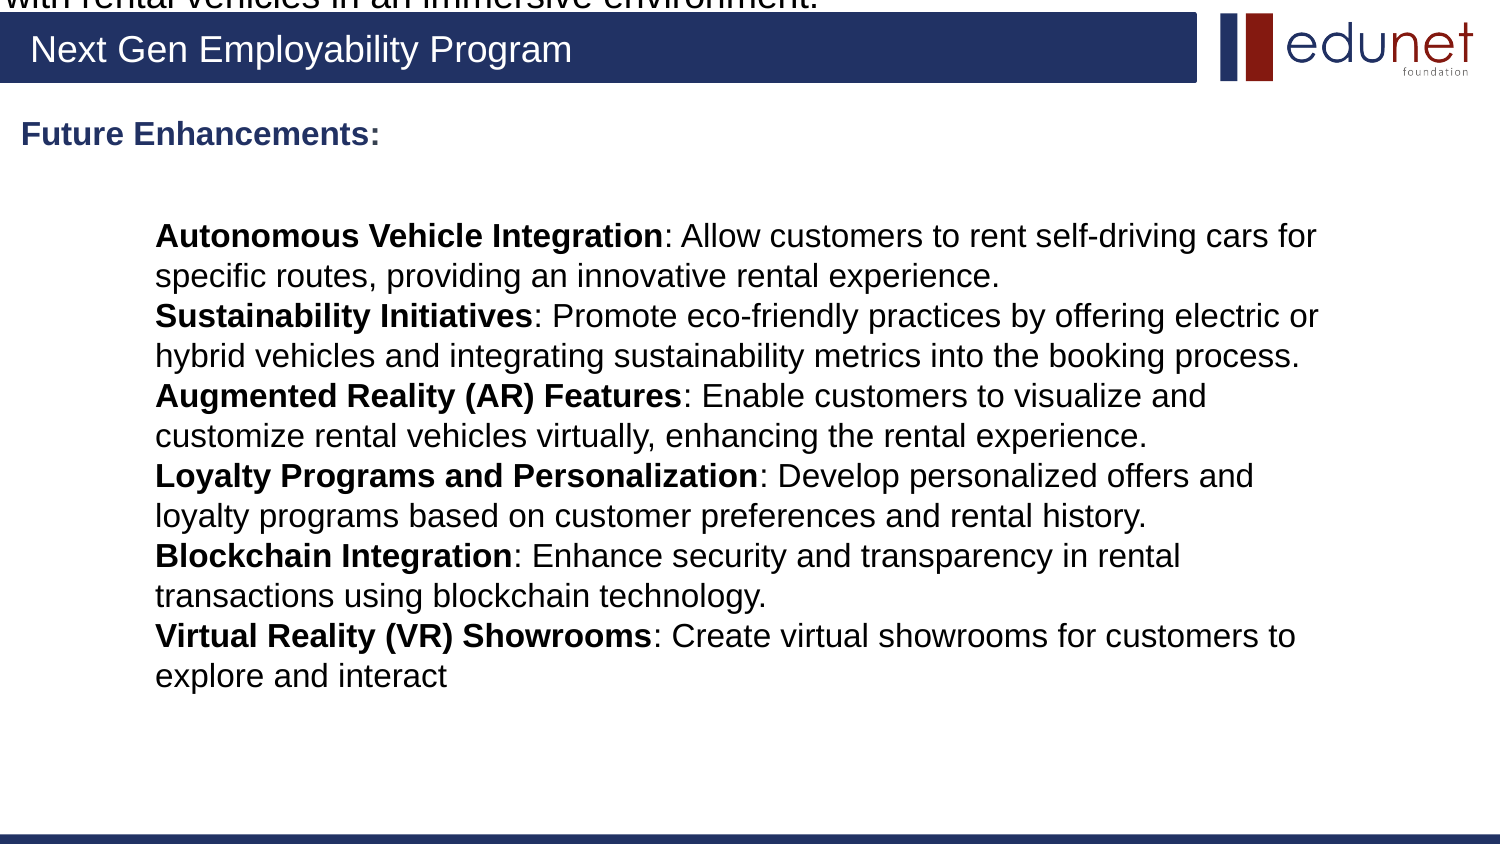

with rental vehicles in an immersive environment.

# Future Enhancements:
Autonomous Vehicle Integration: Allow customers to rent self-driving cars for specific routes, providing an innovative rental experience.
Sustainability Initiatives: Promote eco-friendly practices by offering electric or hybrid vehicles and integrating sustainability metrics into the booking process.
Augmented Reality (AR) Features: Enable customers to visualize and customize rental vehicles virtually, enhancing the rental experience.
Loyalty Programs and Personalization: Develop personalized offers and loyalty programs based on customer preferences and rental history.
Blockchain Integration: Enhance security and transparency in rental transactions using blockchain technology.
Virtual Reality (VR) Showrooms: Create virtual showrooms for customers to explore and interact